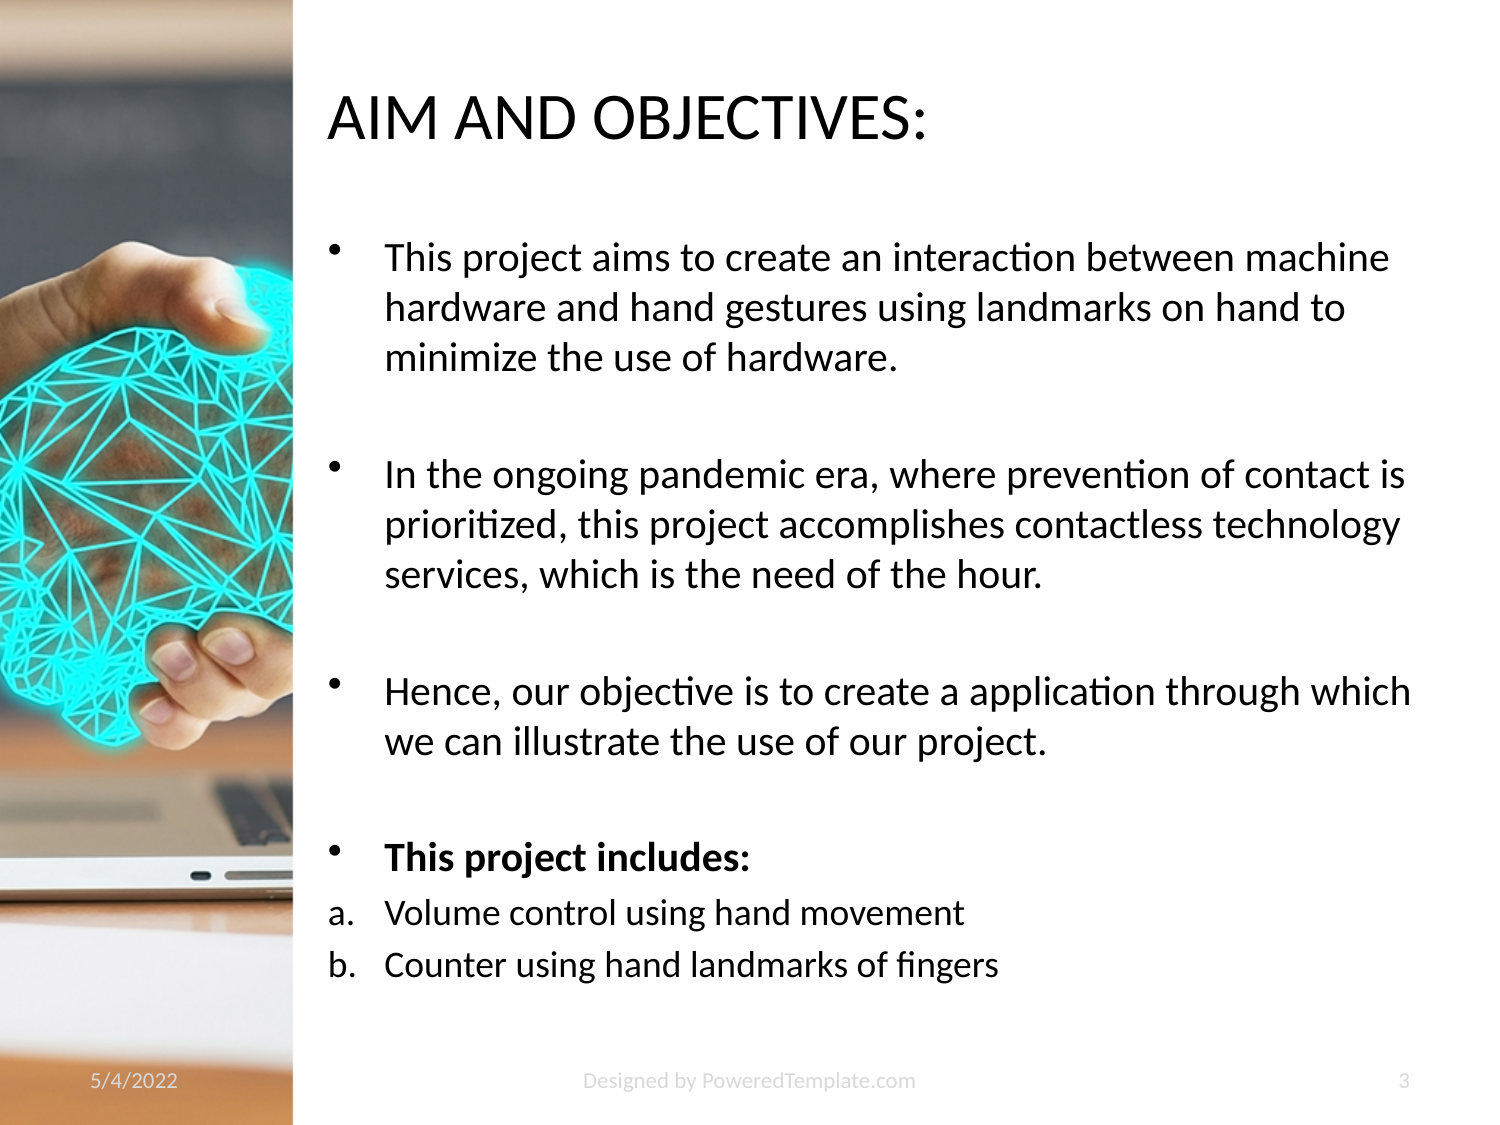

# AIM AND OBJECTIVES:
This project aims to create an interaction between machine hardware and hand gestures using landmarks on hand to minimize the use of hardware.

In the ongoing pandemic era, where prevention of contact is prioritized, this project accomplishes contactless technology services, which is the need of the hour.

Hence, our objective is to create a application through which we can illustrate the use of our project.

This project includes:
Volume control using hand movement
Counter using hand landmarks of fingers

5/4/2022
Designed by PoweredTemplate.com
3